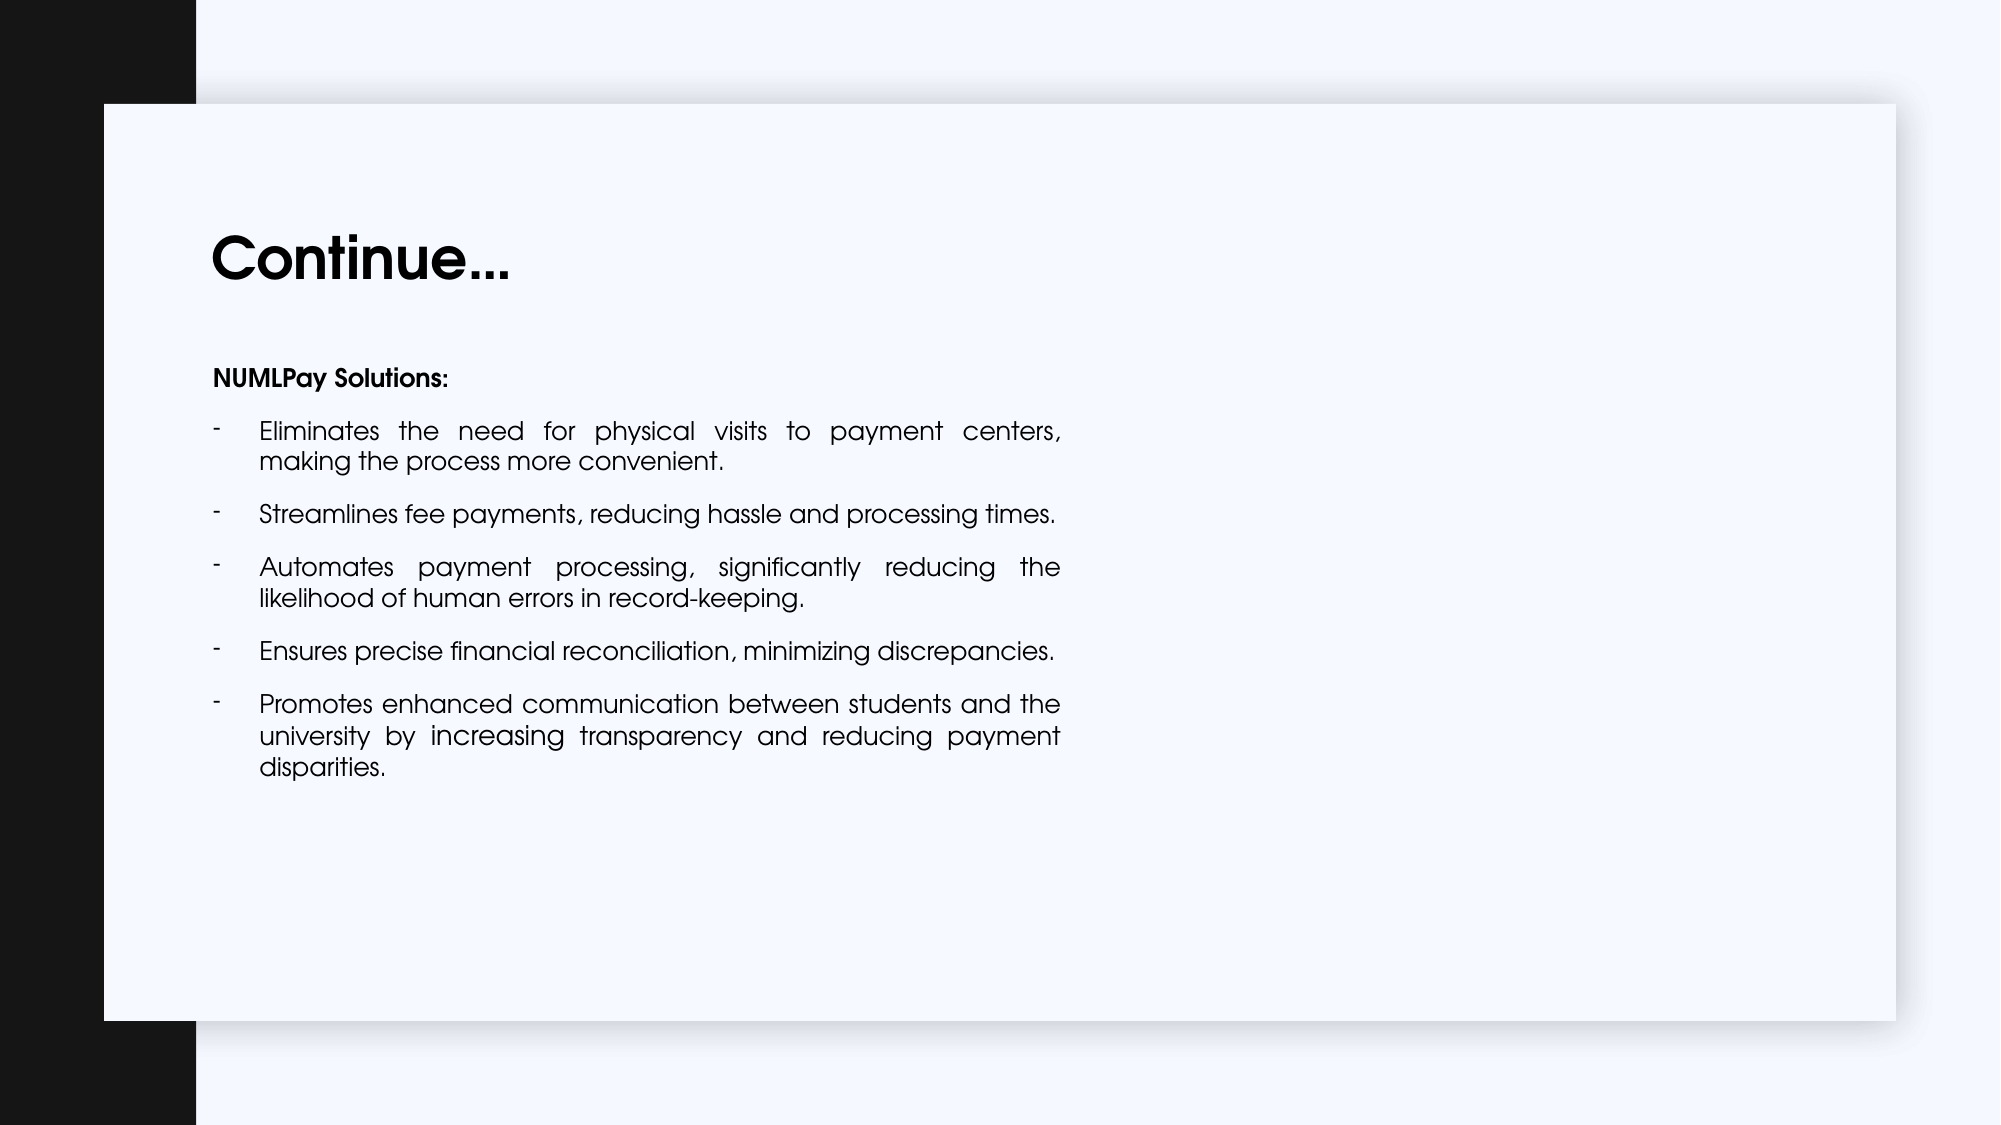

# Continue…
NUMLPay Solutions:
Eliminates the need for physical visits to payment centers, making the process more convenient.
Streamlines fee payments, reducing hassle and processing times.
Automates payment processing, significantly reducing the likelihood of human errors in record-keeping.
Ensures precise financial reconciliation, minimizing discrepancies.
Promotes enhanced communication between students and the university by increasing transparency and reducing payment disparities.